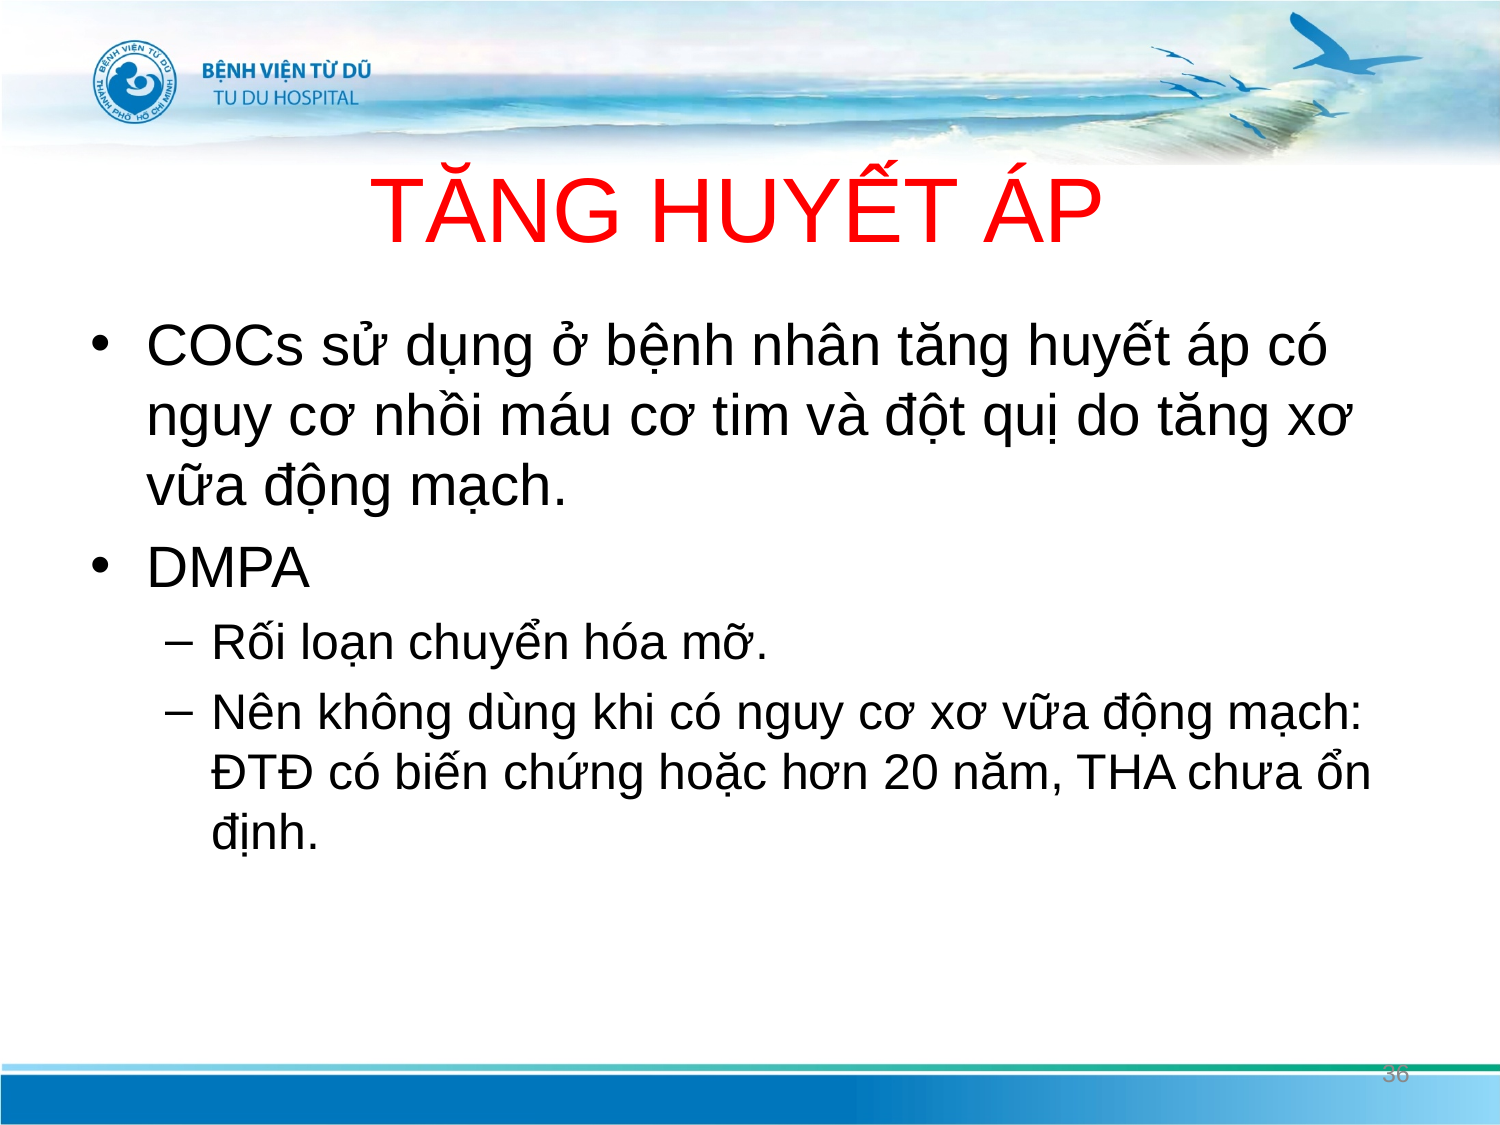

# TĂNG HUYẾT ÁP
COCs sử dụng ở bệnh nhân tăng huyết áp có nguy cơ nhồi máu cơ tim và đột quị do tăng xơ vữa động mạch.
DMPA
Rối loạn chuyển hóa mỡ.
Nên không dùng khi có nguy cơ xơ vữa động mạch: ĐTĐ có biến chứng hoặc hơn 20 năm, THA chưa ổn định.

36